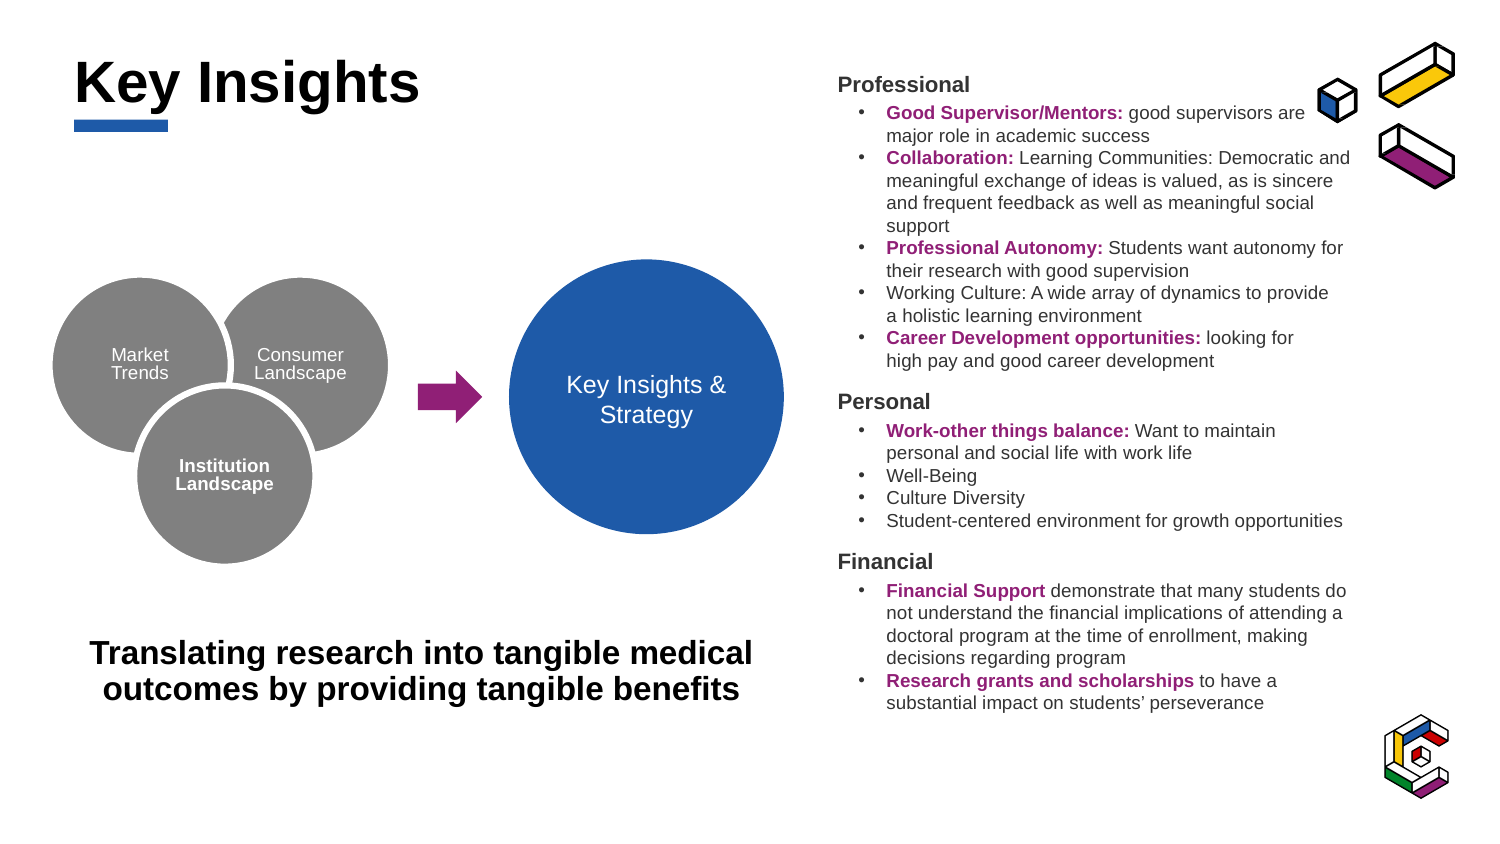

# Key Insights
Professional
Good Supervisor/Mentors: good supervisors are
major role in academic success
Collaboration: Learning Communities: Democratic and meaningful exchange of ideas is valued, as is sincere and frequent feedback as well as meaningful social support
Professional Autonomy: Students want autonomy for
their research with good supervision
Working Culture: A wide array of dynamics to provide
a holistic learning environment
Career Development opportunities: looking for
high pay and good career development
Personal
Work-other things balance: Want to maintain personal and social life with work life
Well-Being
Culture Diversity
Student-centered environment for growth opportunities
Financial
Financial Support demonstrate that many students do not understand the financial implications of attending a doctoral program at the time of enrollment, making decisions regarding program
Research grants and scholarships to have a substantial impact on students’ perseverance

Market
Trends
Consumer
Landscape
Key Insights &
Strategy

Institution
Landscape
Translating research into tangible medical outcomes by providing tangible benefits